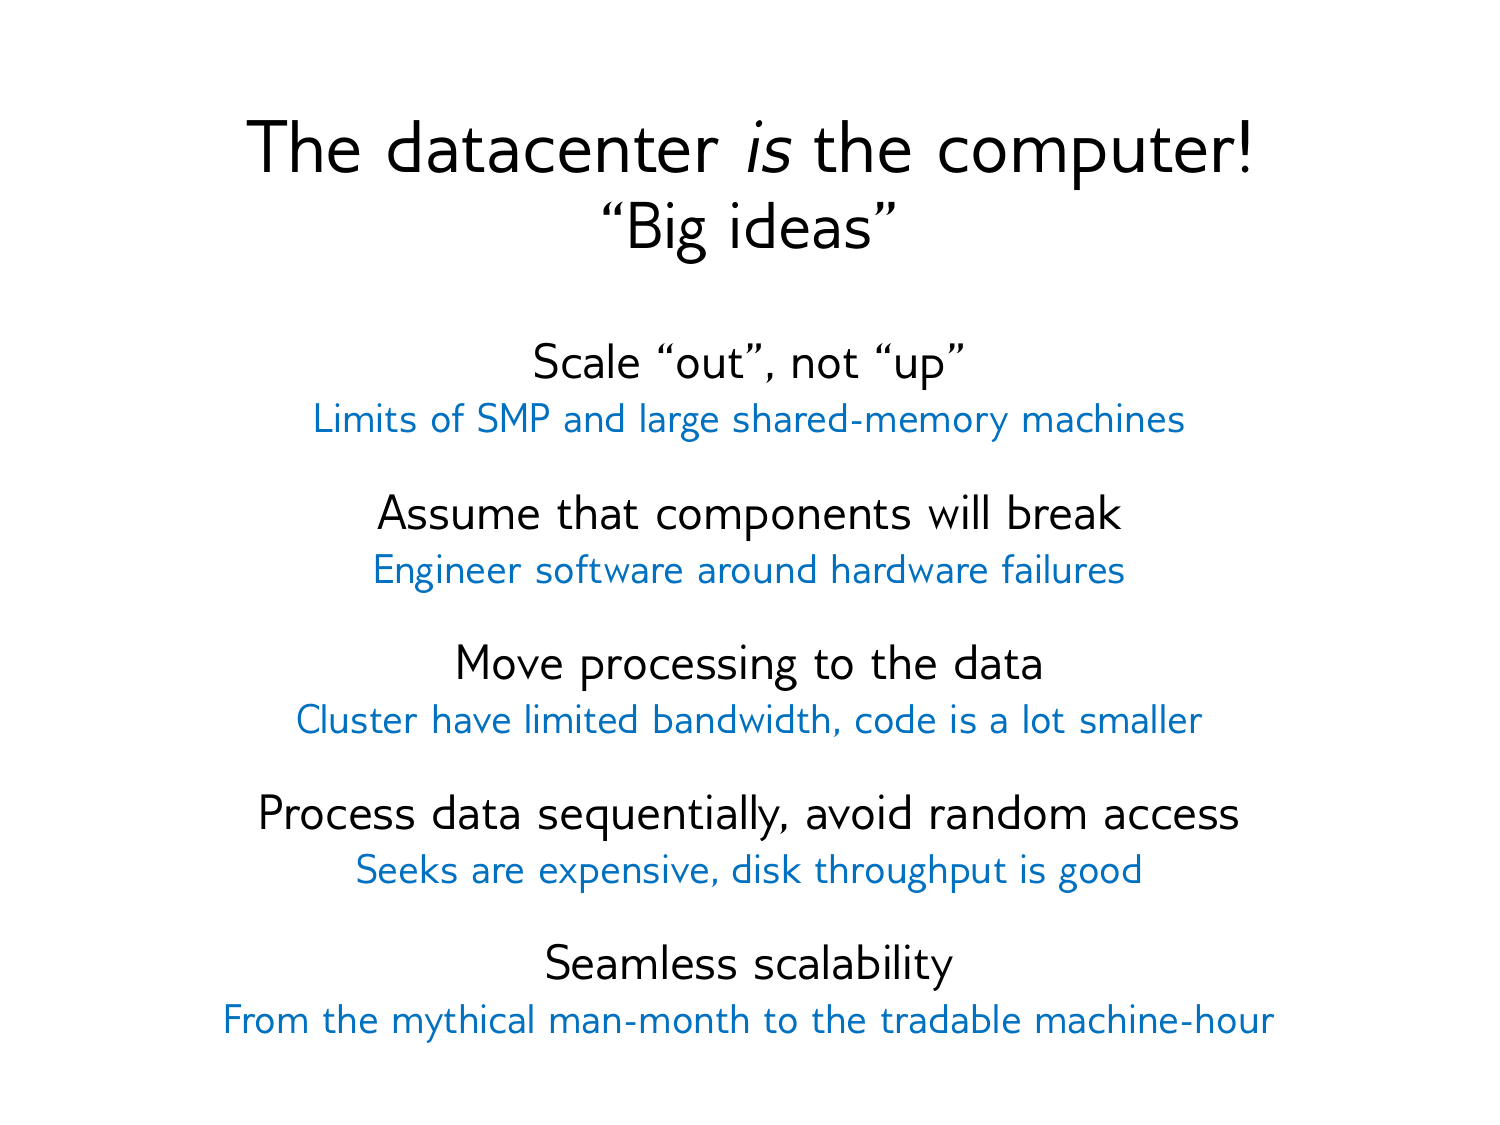

The datacenter is the computer!
“Big ideas”
Scale “out”, not “up”
Limits of SMP and large shared-memory machines
Assume that components will break
Engineer software around hardware failures
Move processing to the data
Cluster have limited bandwidth, code is a lot smaller
Process data sequentially, avoid random access
Seeks are expensive, disk throughput is good
Seamless scalability
From the mythical man-month to the tradable machine-hour